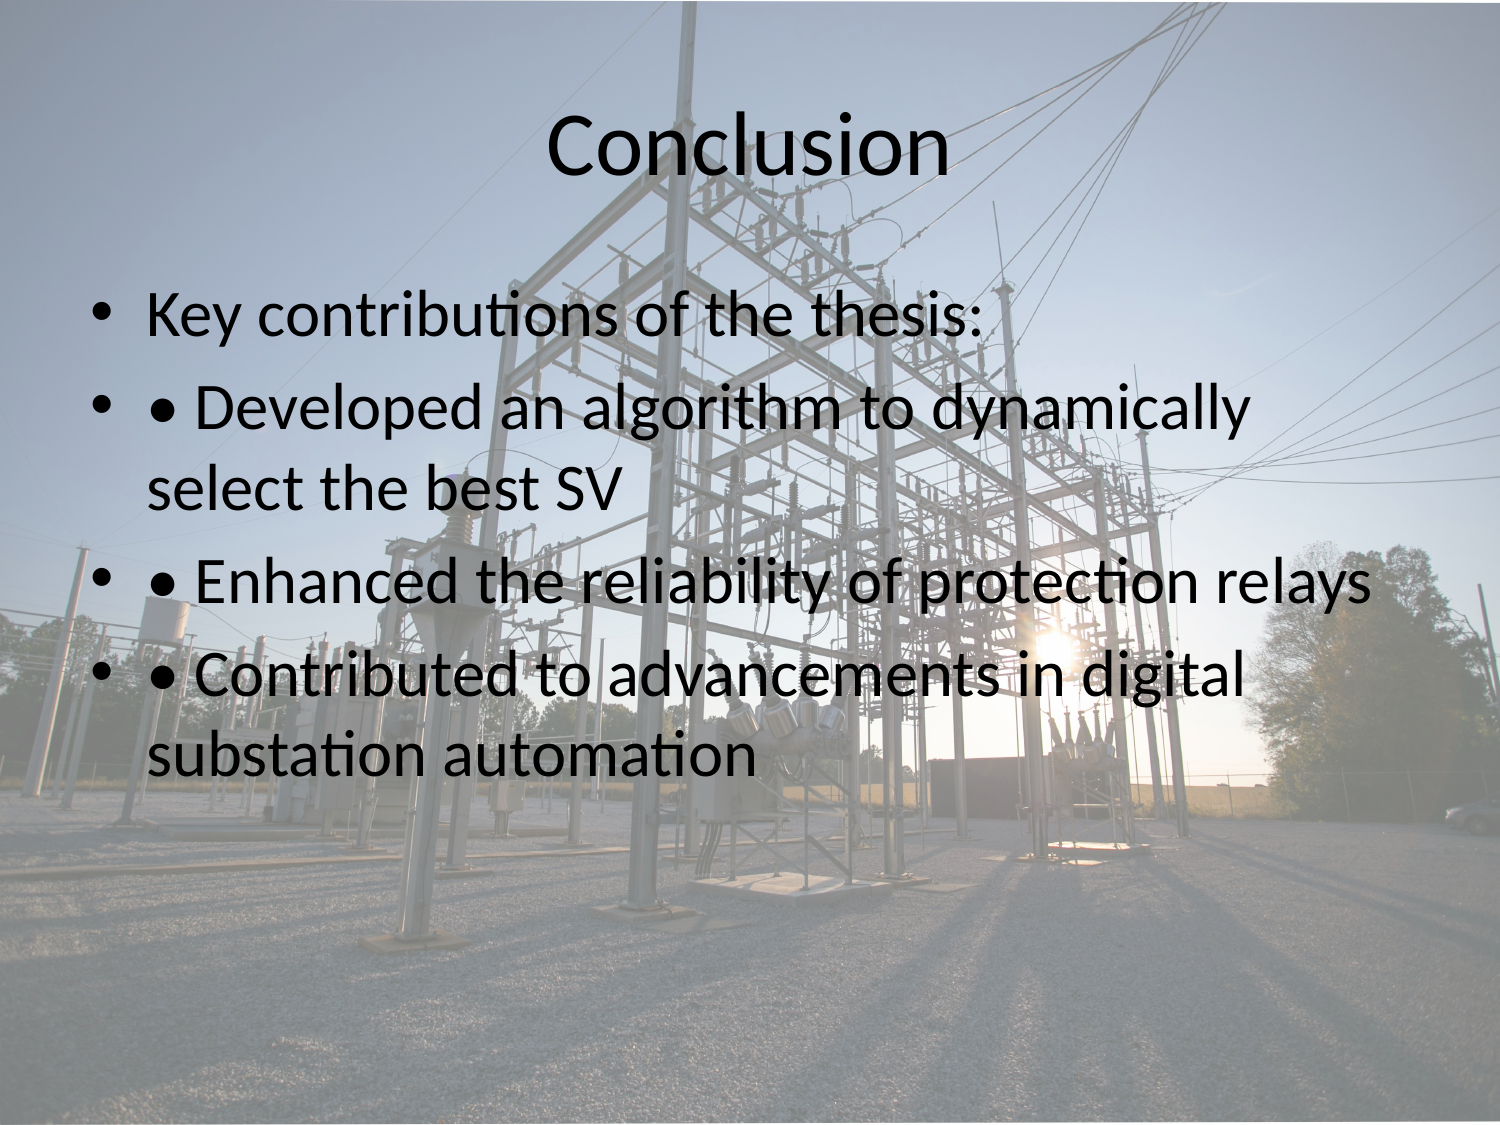

# Conclusion
Key contributions of the thesis:
• Developed an algorithm to dynamically select the best SV
• Enhanced the reliability of protection relays
• Contributed to advancements in digital substation automation